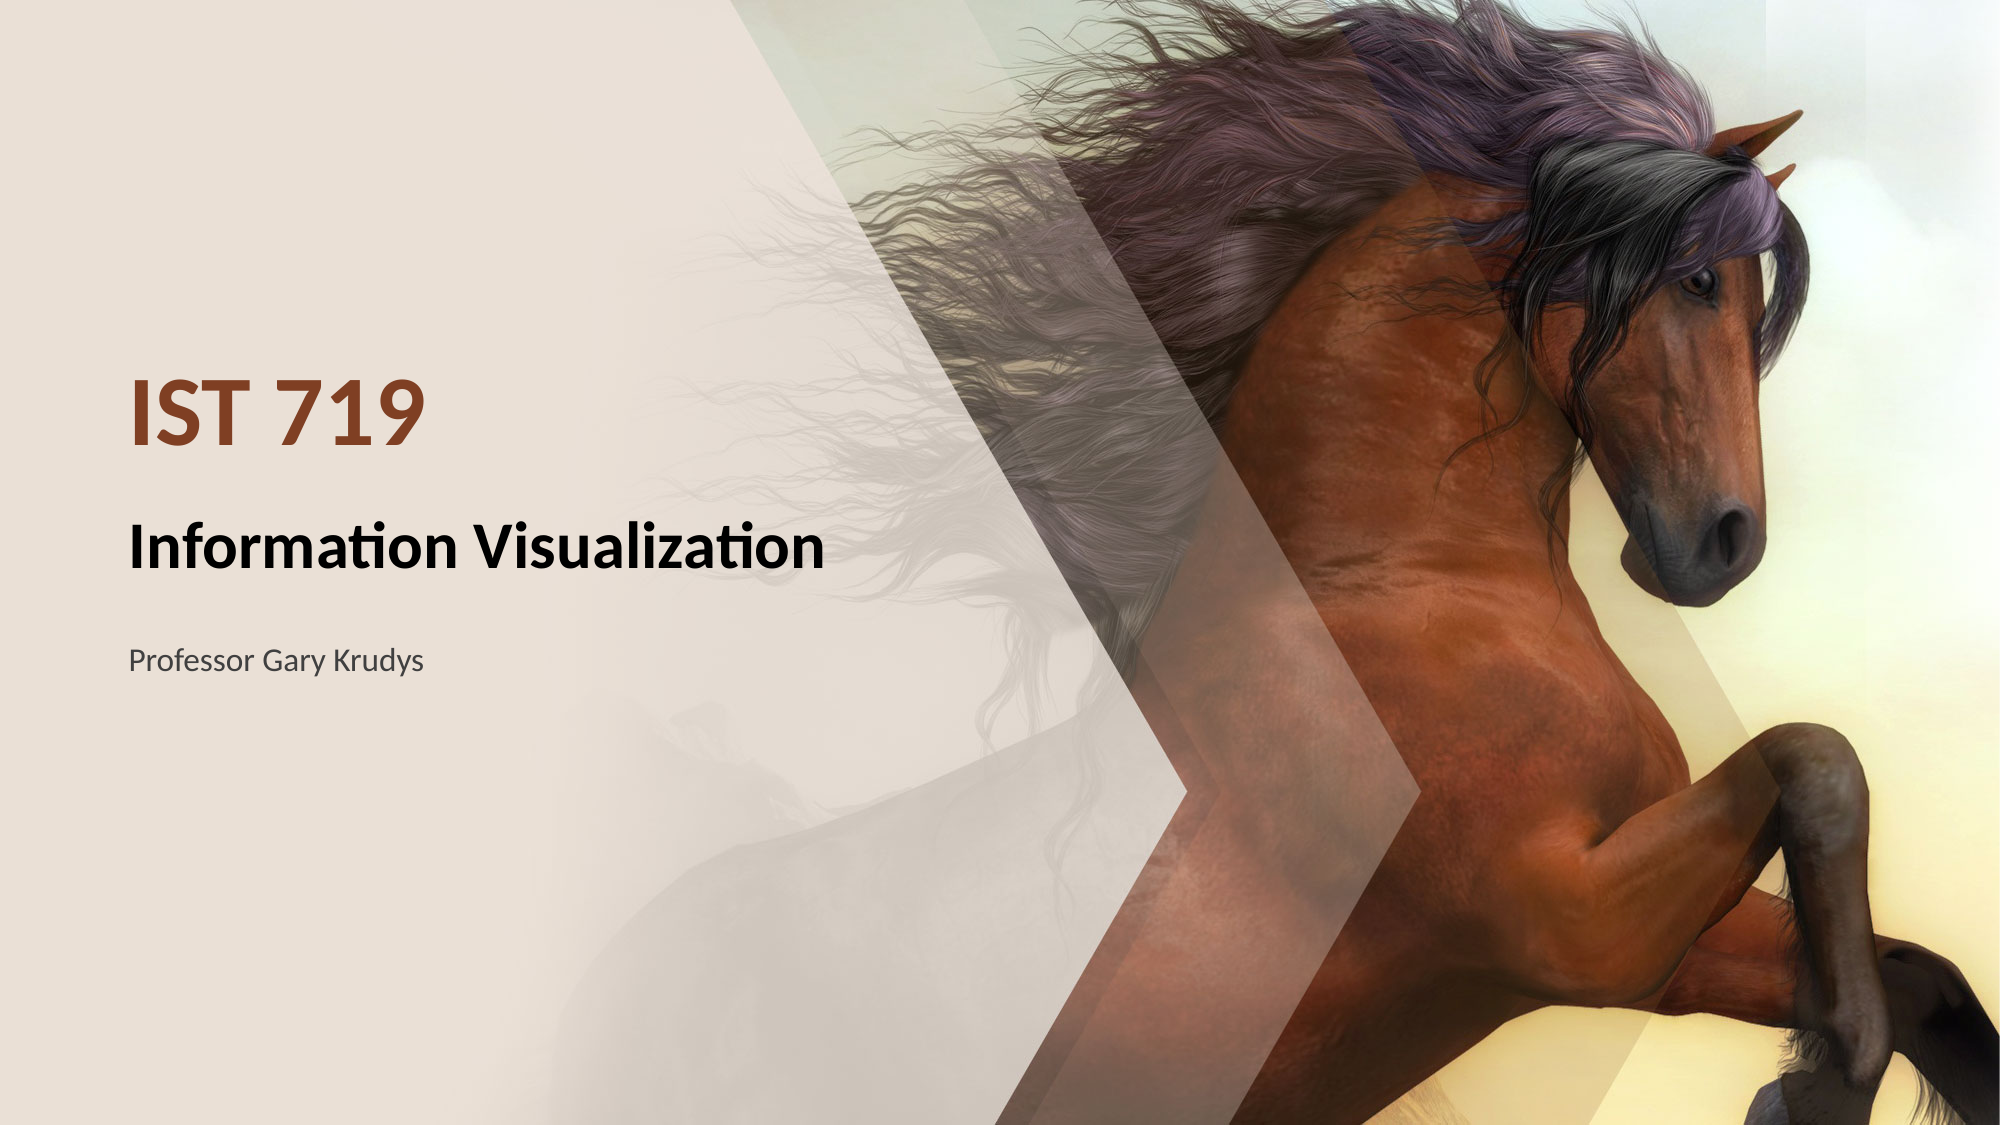

IST 719
Information Visualization
Professor Gary Krudys